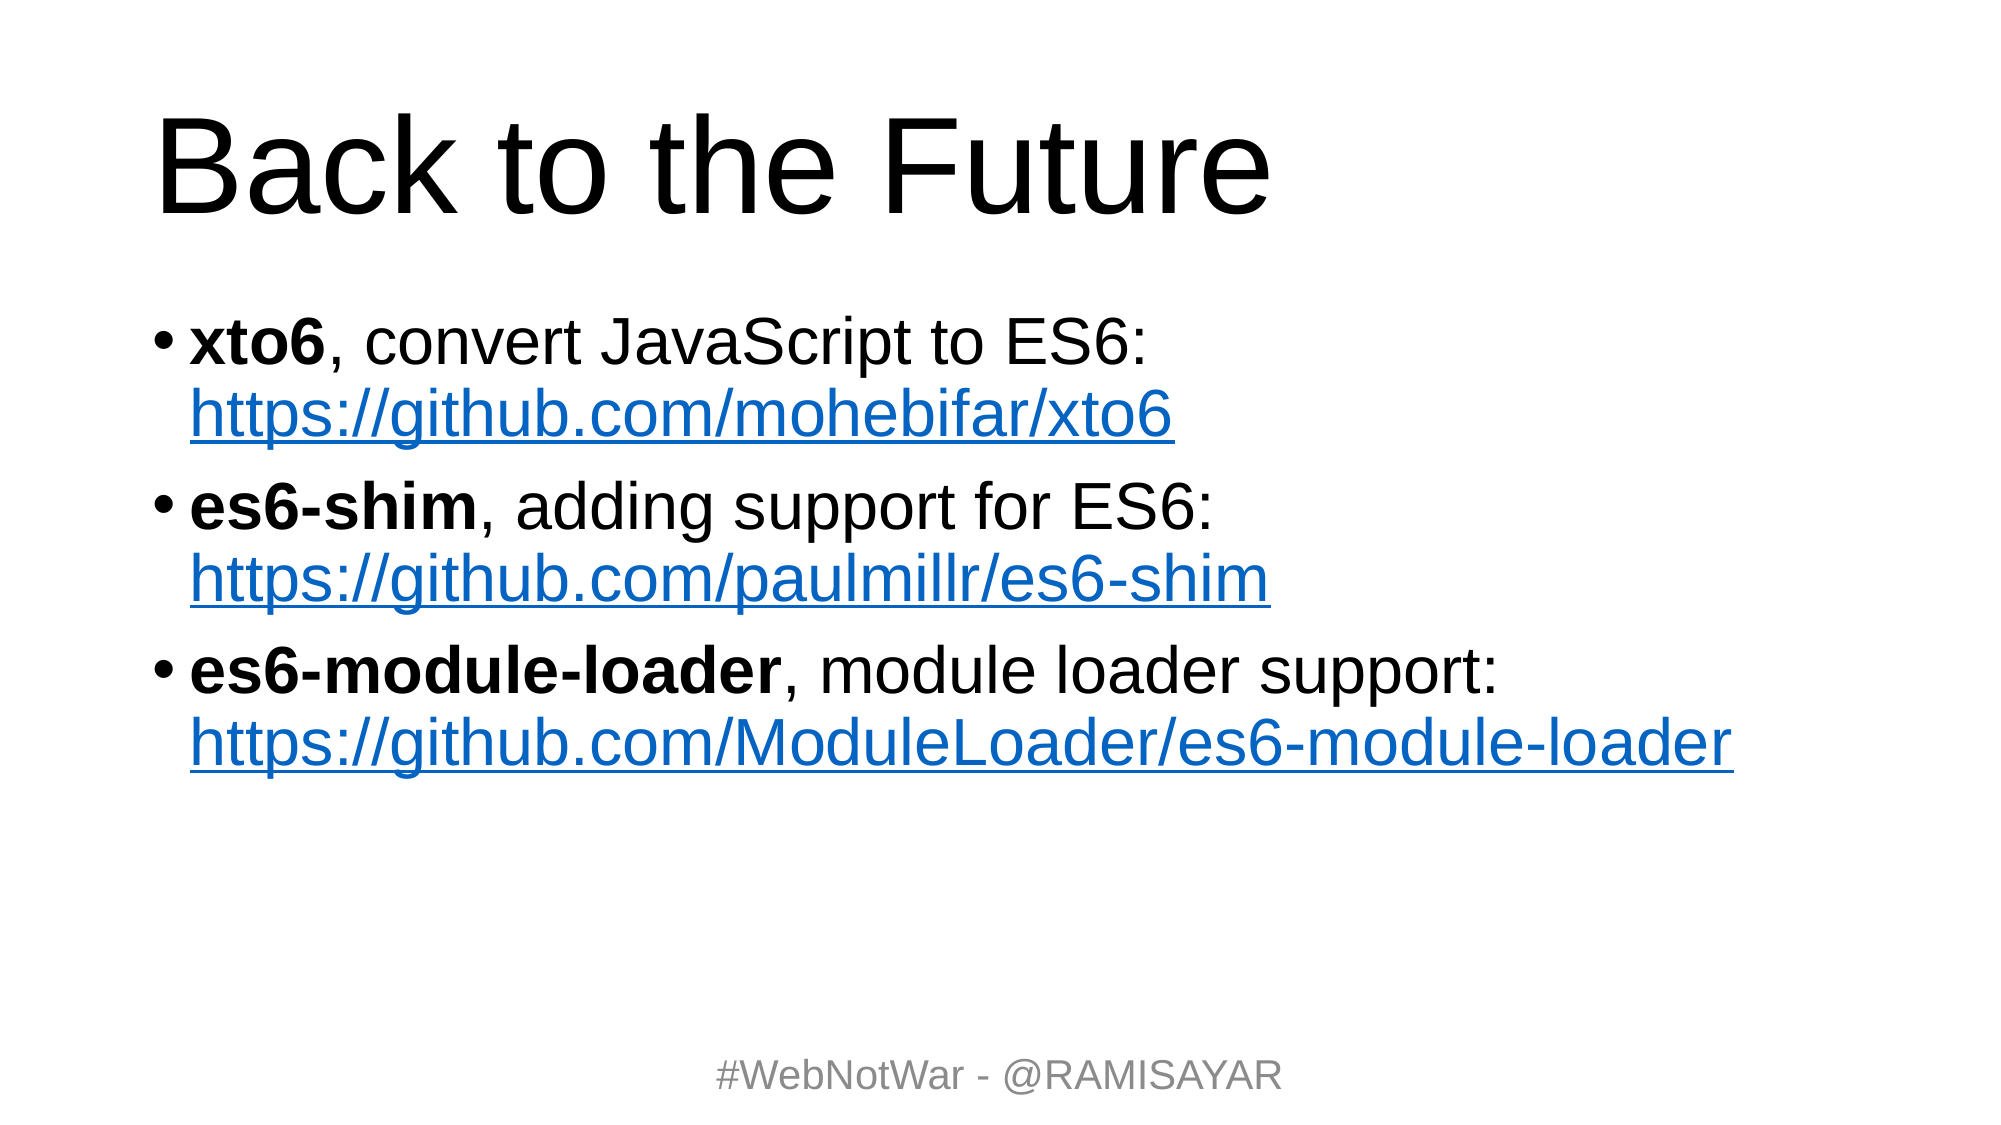

# Back to the Future
xto6, convert JavaScript to ES6: https://github.com/mohebifar/xto6
es6-shim, adding support for ES6: https://github.com/paulmillr/es6-shim
es6-module-loader, module loader support: https://github.com/ModuleLoader/es6-module-loader

#WebNotWar - @RAMISAYAR